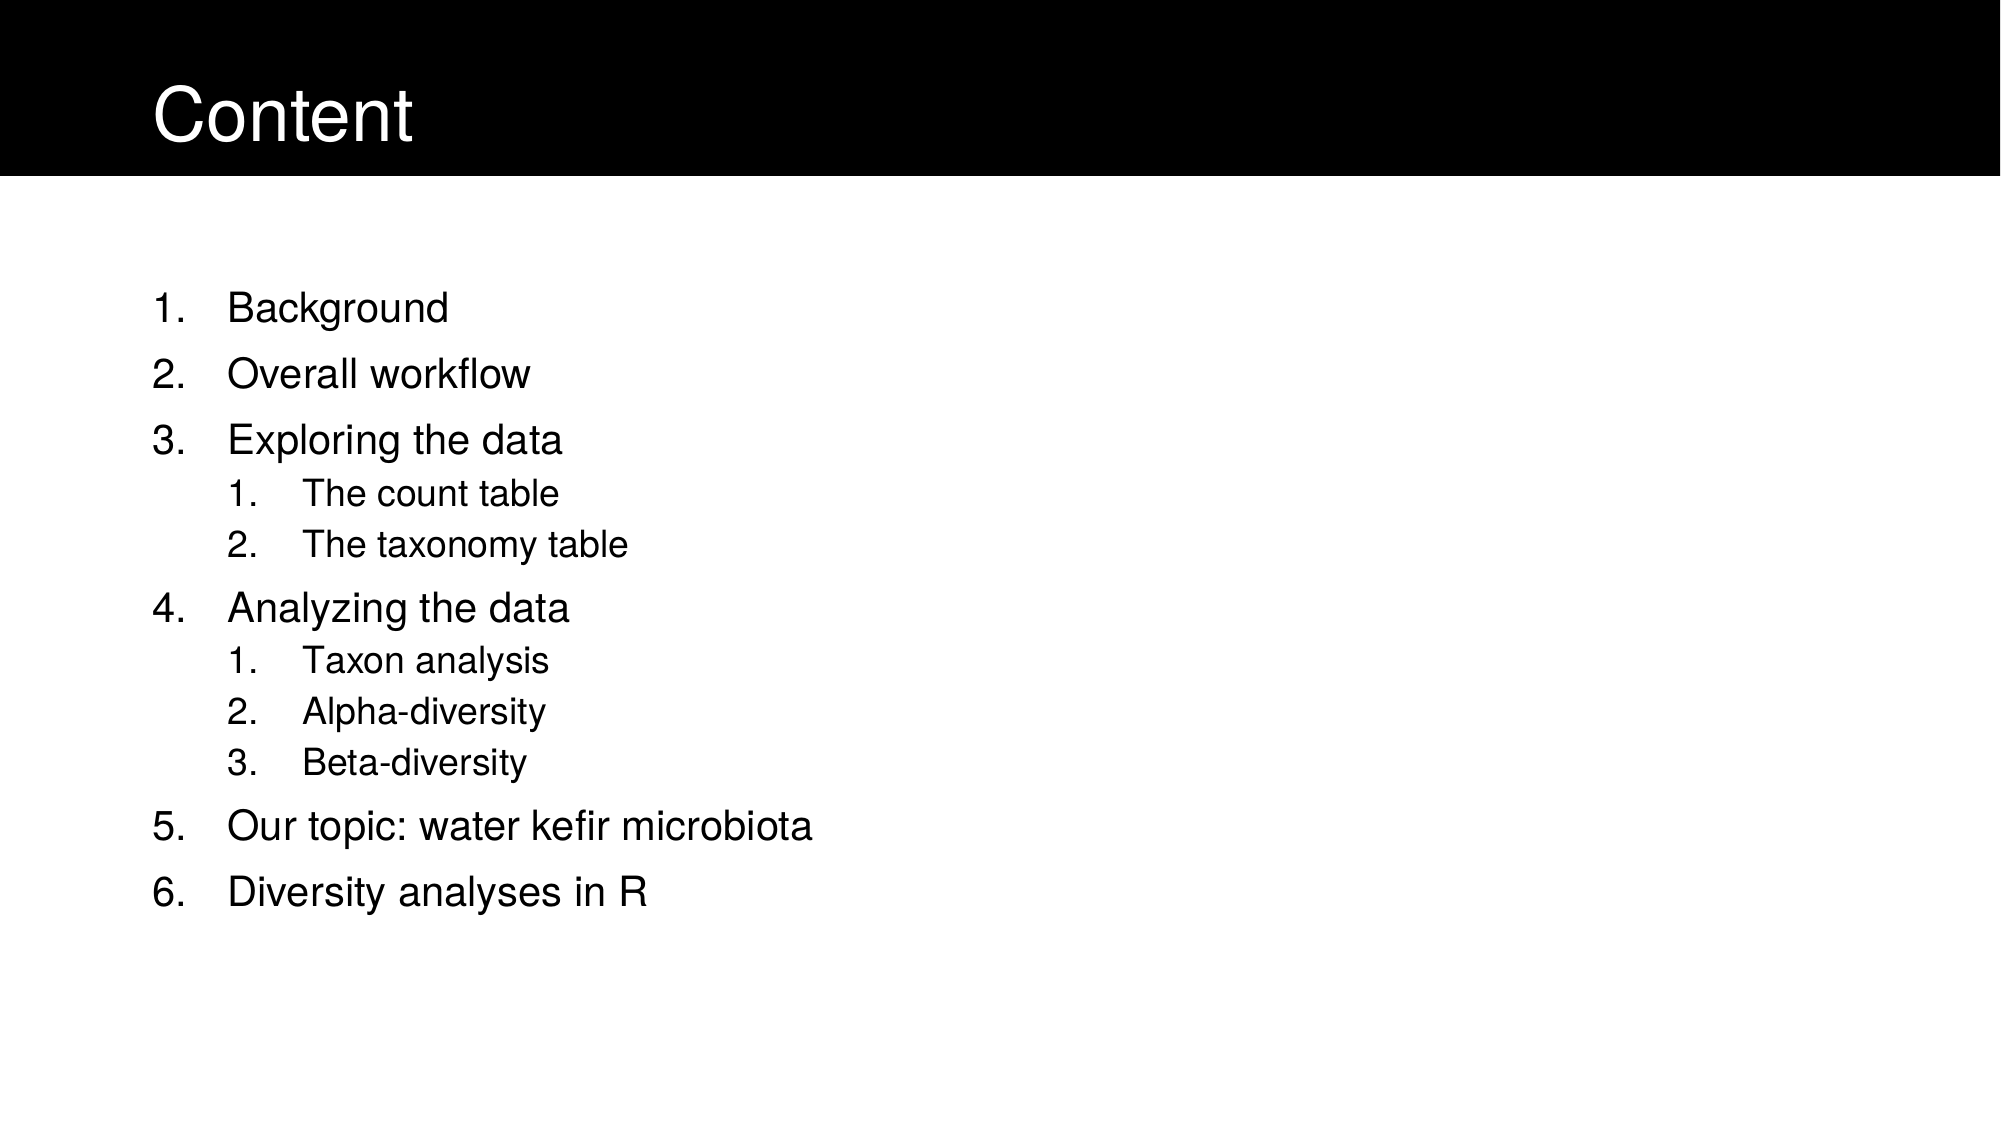

# Content

Background
Overall workflow
Exploring the data
The count table
The taxonomy table
Analyzing the data
Taxon analysis
Alpha-diversity
Beta-diversity
Our topic: water kefir microbiota
Diversity analyses in R